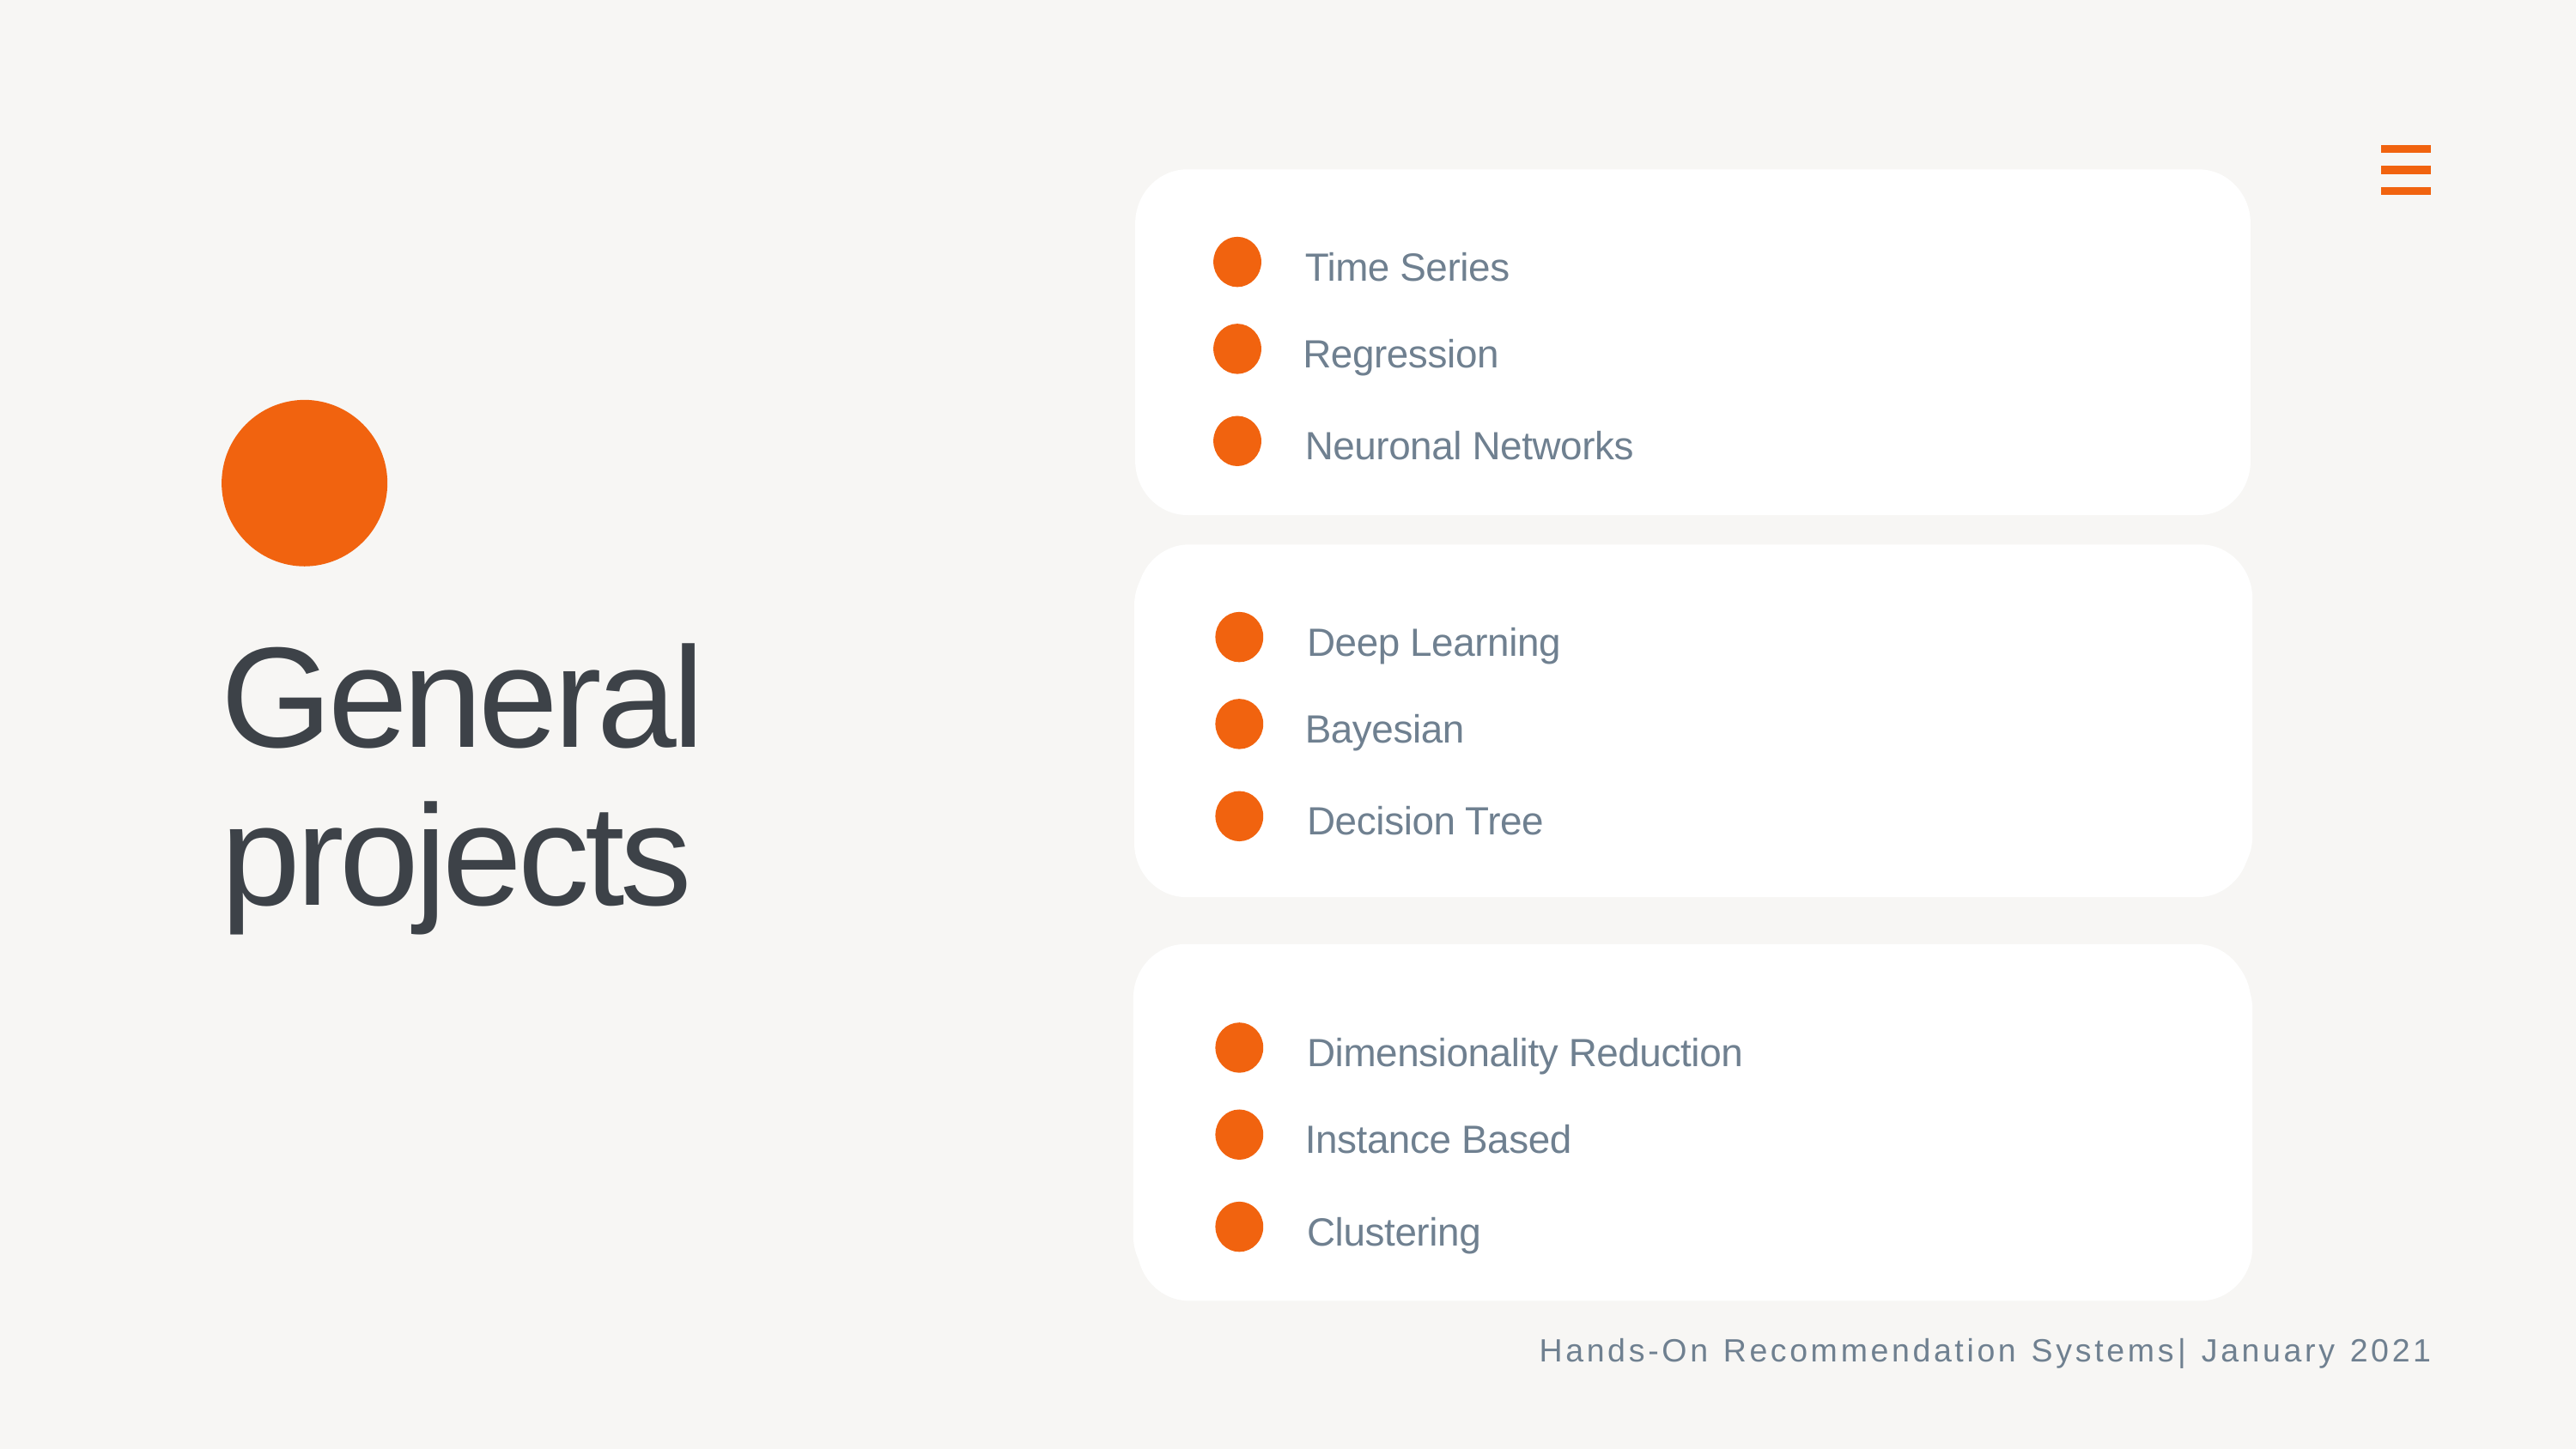

Time Series

Regression

General projects
Neuronal Networks

Deep Learning

Lil Mix Bakery Online Ads

Presentations are communication tools that can be used as demonstrations, lectures, speeches, reports, and more.
Bayesian

Decision Tree

Time Series

Bijou Solutions, Inc. SEO Campaign

It is mostly presented before an audience. It serves a variety of purposes, making presentations powerful tools for teaching.

Dimensionality Reduction

Instance Based

Clustering

Hands-On Recommendation Systems| January 2021